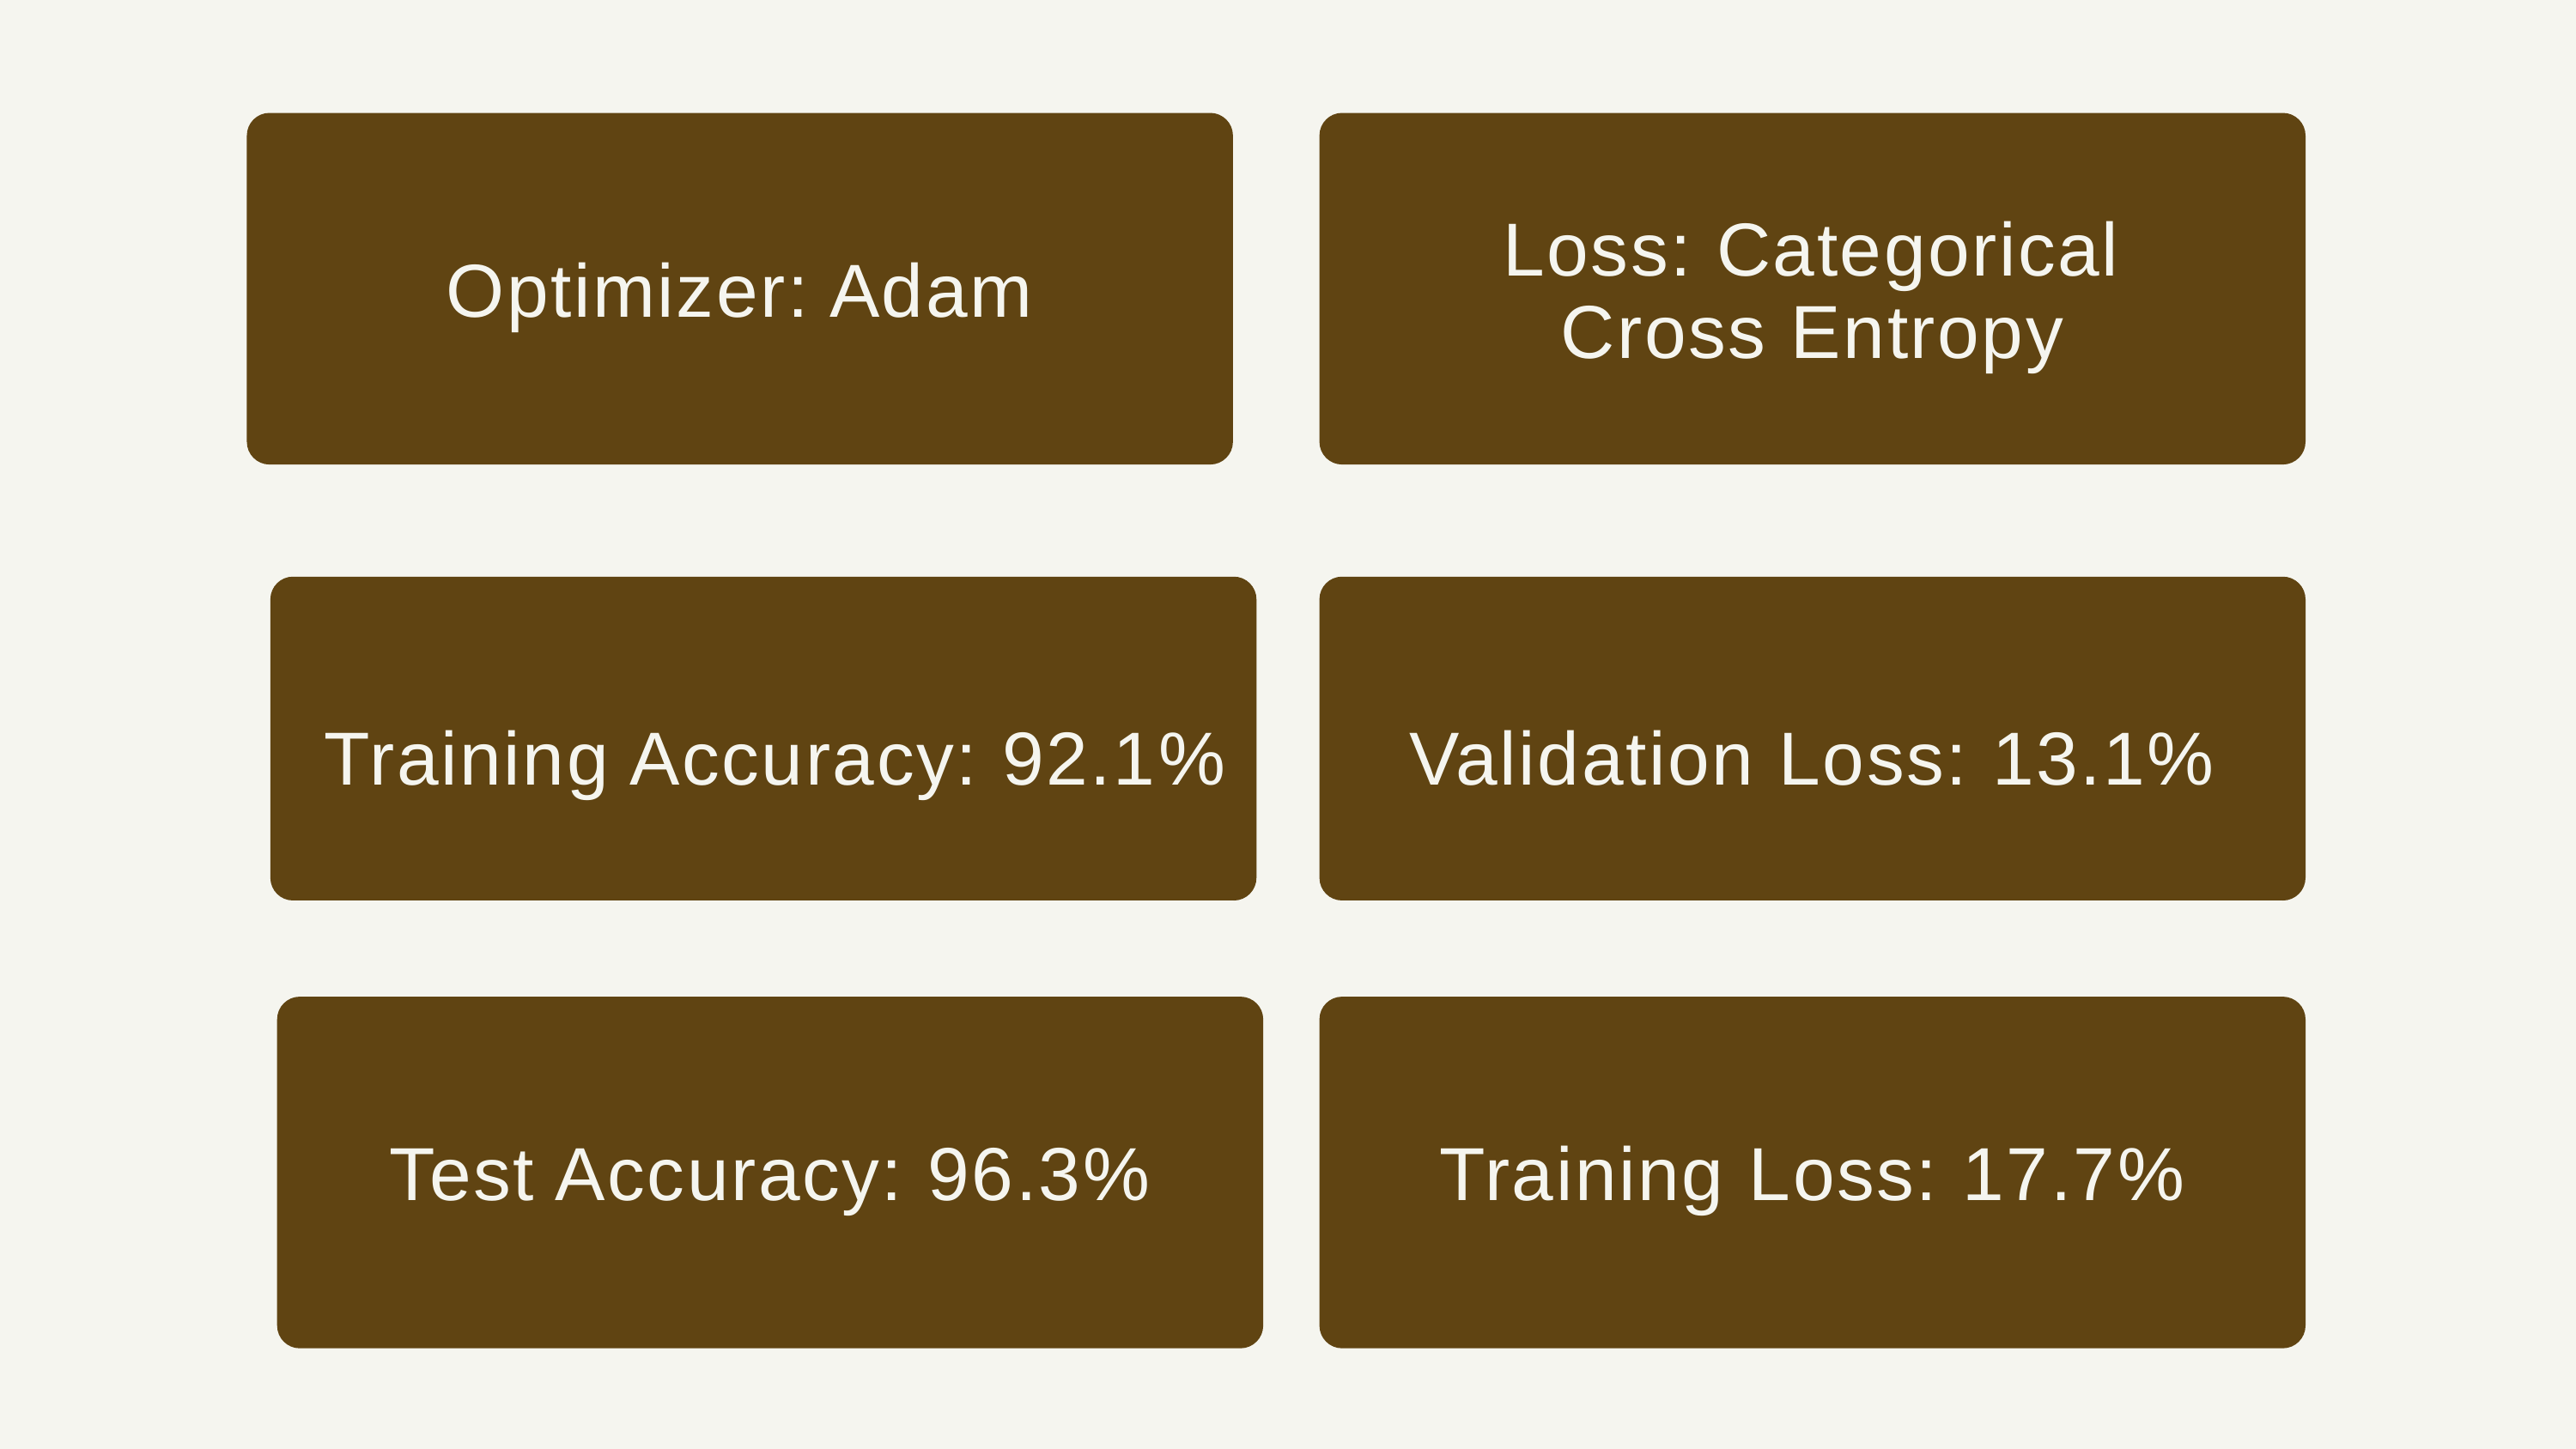

Loss: Categorical Cross Entropy
Optimizer: Adam

Training Accuracy: 92.1%

Validation Loss: 13.1%

Test Accuracy: 96.3%
Training Loss: 17.7%